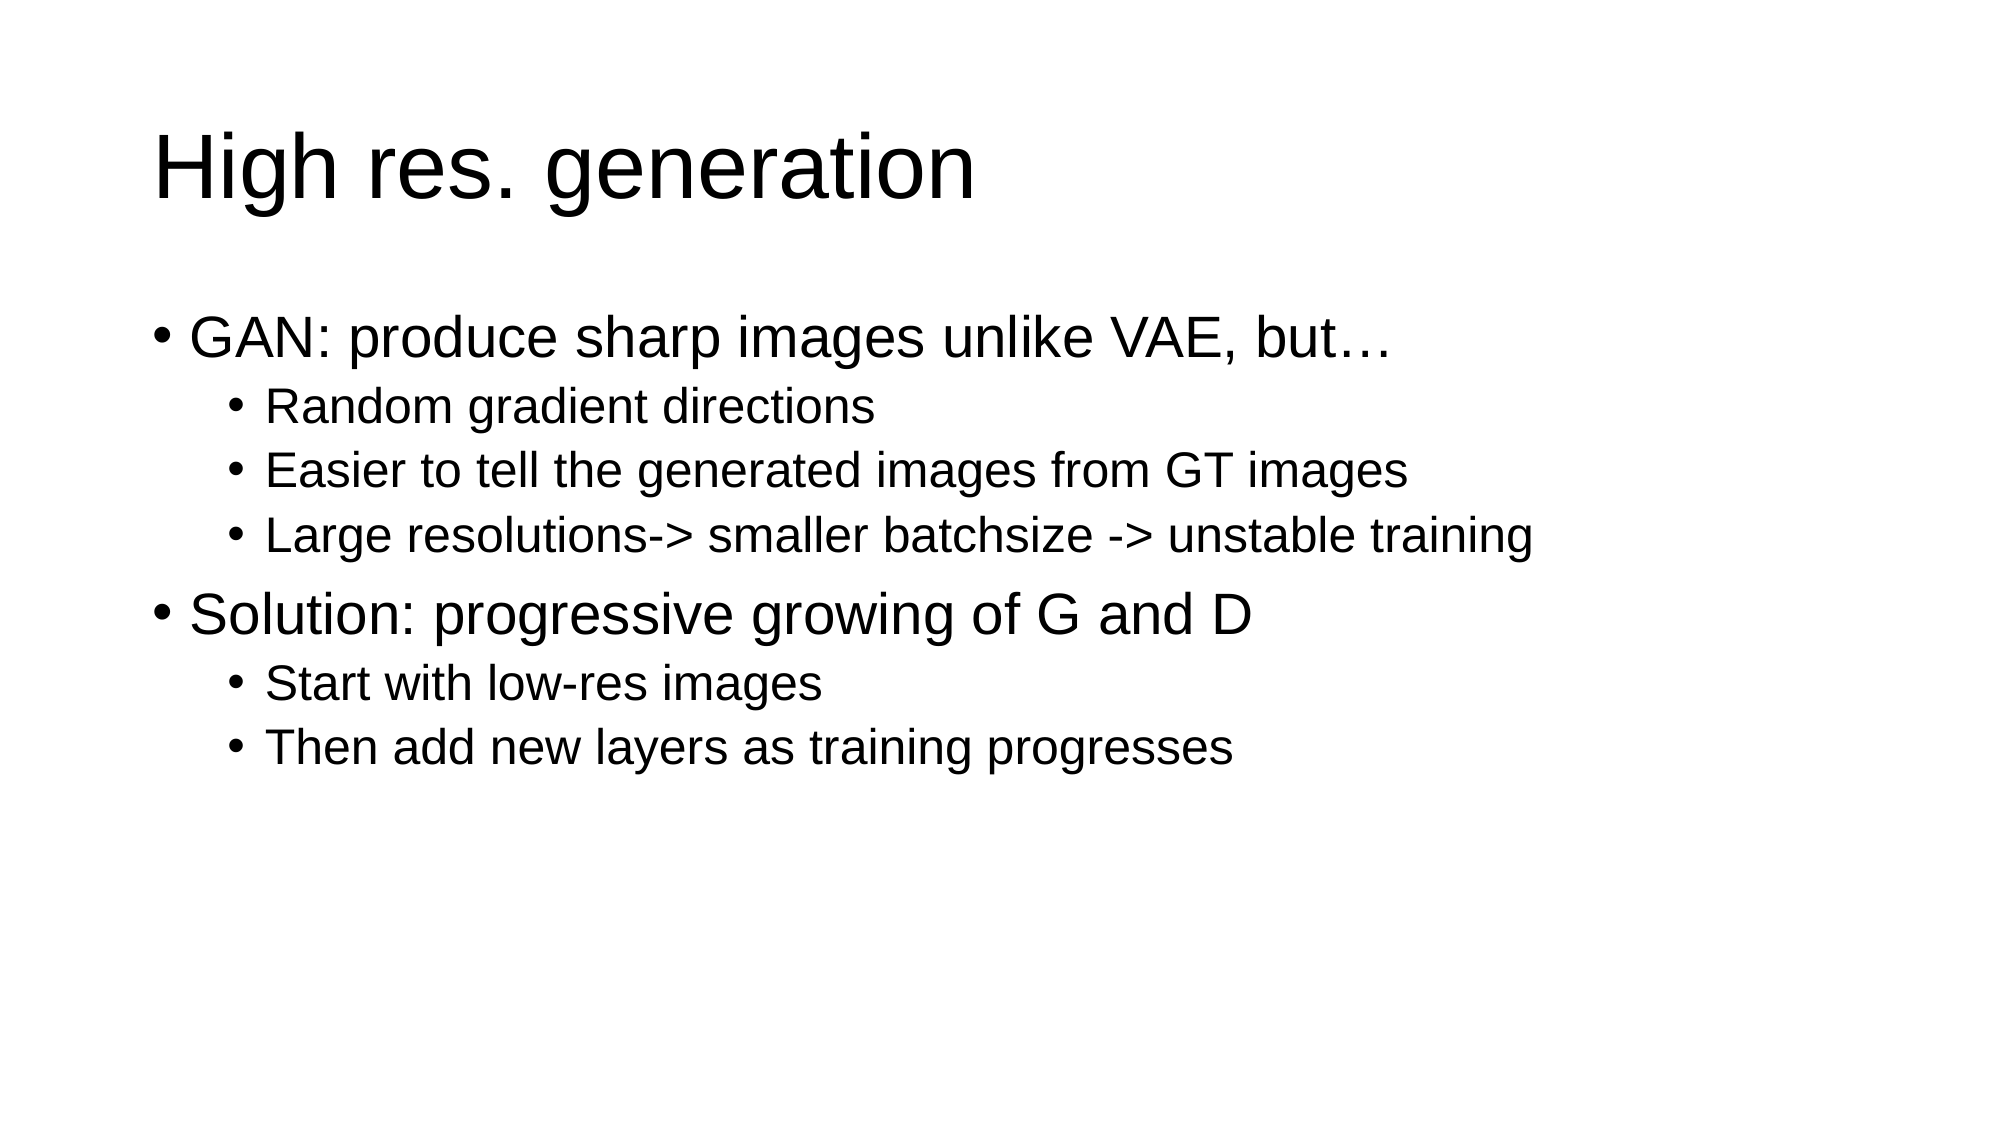

# High res. generation
GAN: produce sharp images unlike VAE, but…
Random gradient directions
Easier to tell the generated images from GT images
Large resolutions-> smaller batchsize -> unstable training
Solution: progressive growing of G and D
Start with low-res images
Then add new layers as training progresses